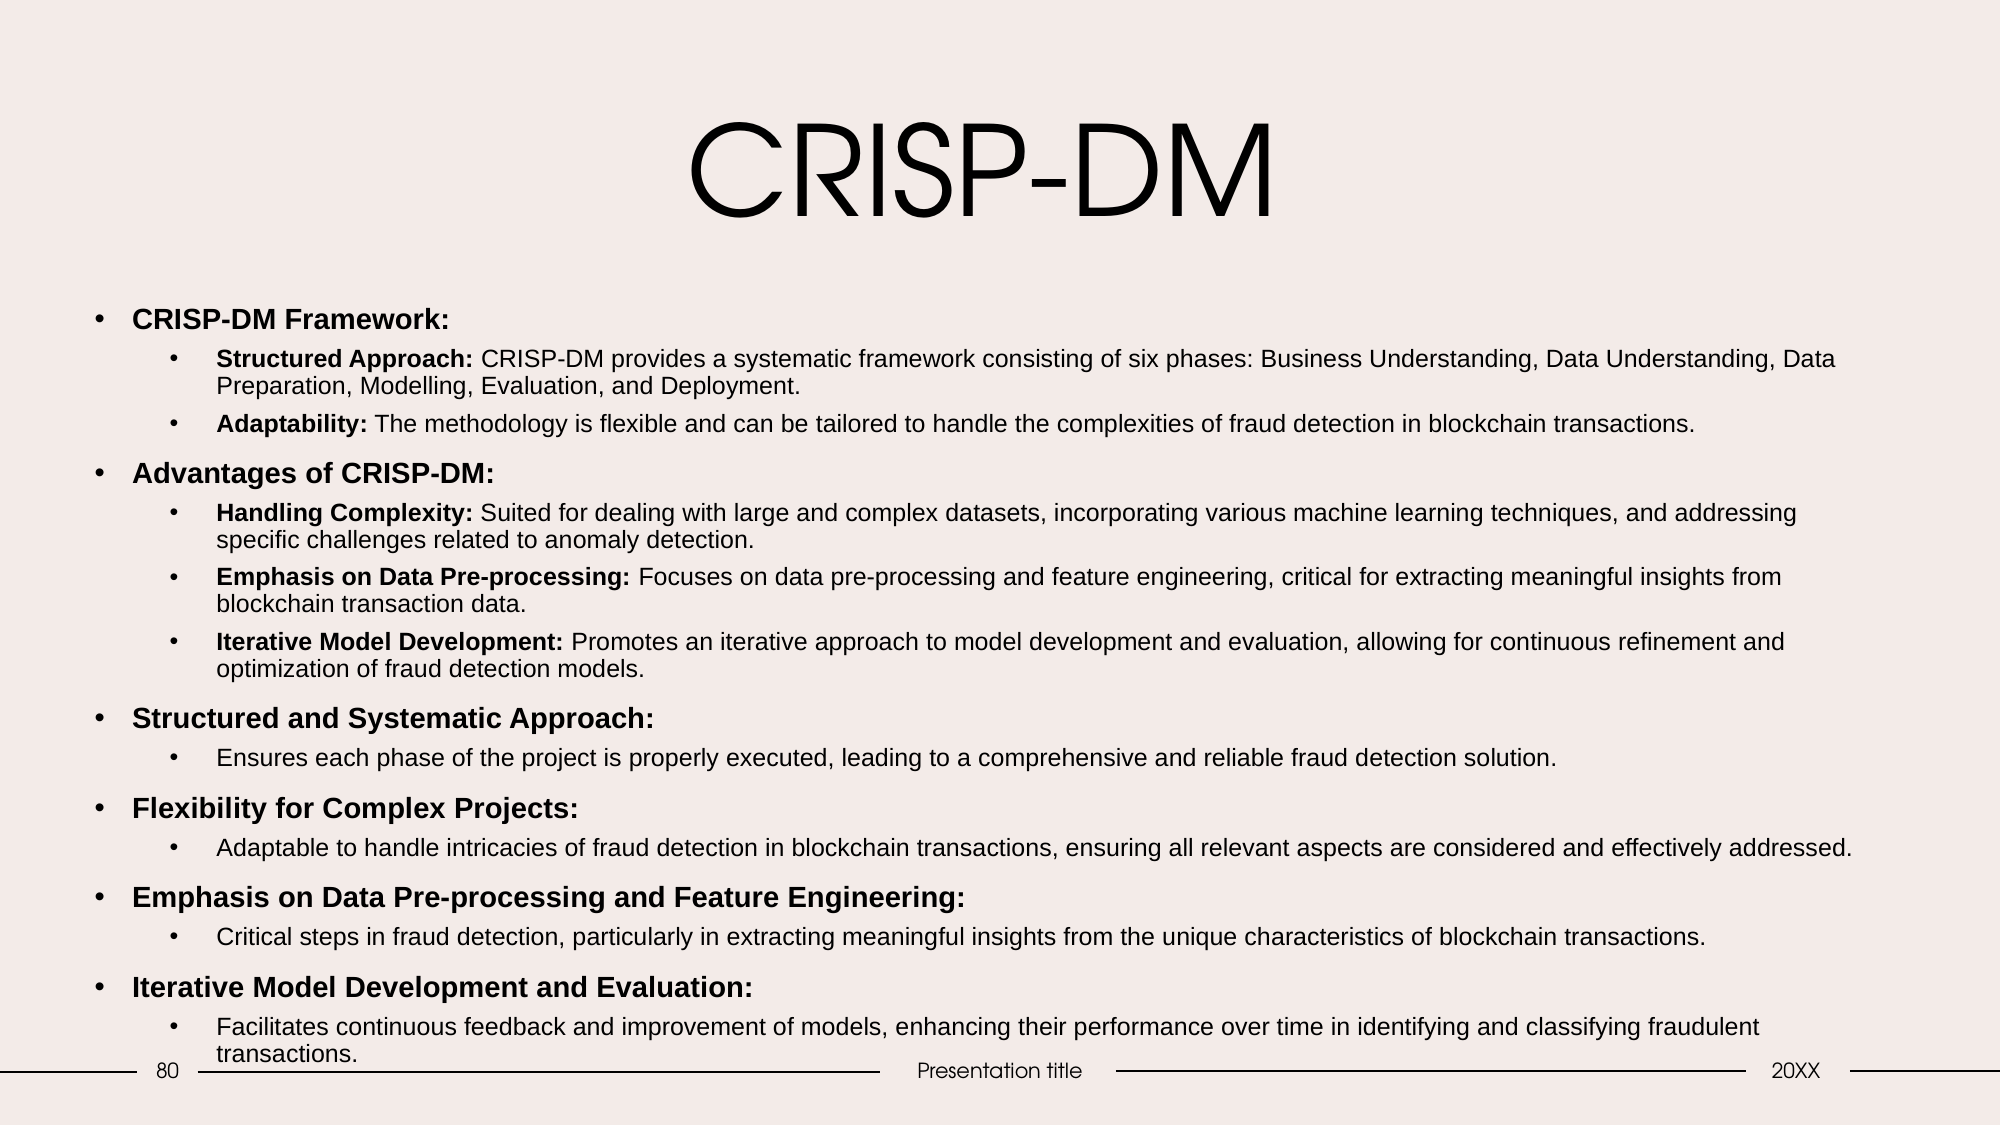

# CRISP-DM
CRISP-DM Framework:
Structured Approach: CRISP-DM provides a systematic framework consisting of six phases: Business Understanding, Data Understanding, Data Preparation, Modelling, Evaluation, and Deployment.
Adaptability: The methodology is flexible and can be tailored to handle the complexities of fraud detection in blockchain transactions.
Advantages of CRISP-DM:
Handling Complexity: Suited for dealing with large and complex datasets, incorporating various machine learning techniques, and addressing specific challenges related to anomaly detection.
Emphasis on Data Pre-processing: Focuses on data pre-processing and feature engineering, critical for extracting meaningful insights from blockchain transaction data.
Iterative Model Development: Promotes an iterative approach to model development and evaluation, allowing for continuous refinement and optimization of fraud detection models.
Structured and Systematic Approach:
Ensures each phase of the project is properly executed, leading to a comprehensive and reliable fraud detection solution.
Flexibility for Complex Projects:
Adaptable to handle intricacies of fraud detection in blockchain transactions, ensuring all relevant aspects are considered and effectively addressed.
Emphasis on Data Pre-processing and Feature Engineering:
Critical steps in fraud detection, particularly in extracting meaningful insights from the unique characteristics of blockchain transactions.
Iterative Model Development and Evaluation:
Facilitates continuous feedback and improvement of models, enhancing their performance over time in identifying and classifying fraudulent transactions.

80
Presentation title
20XX